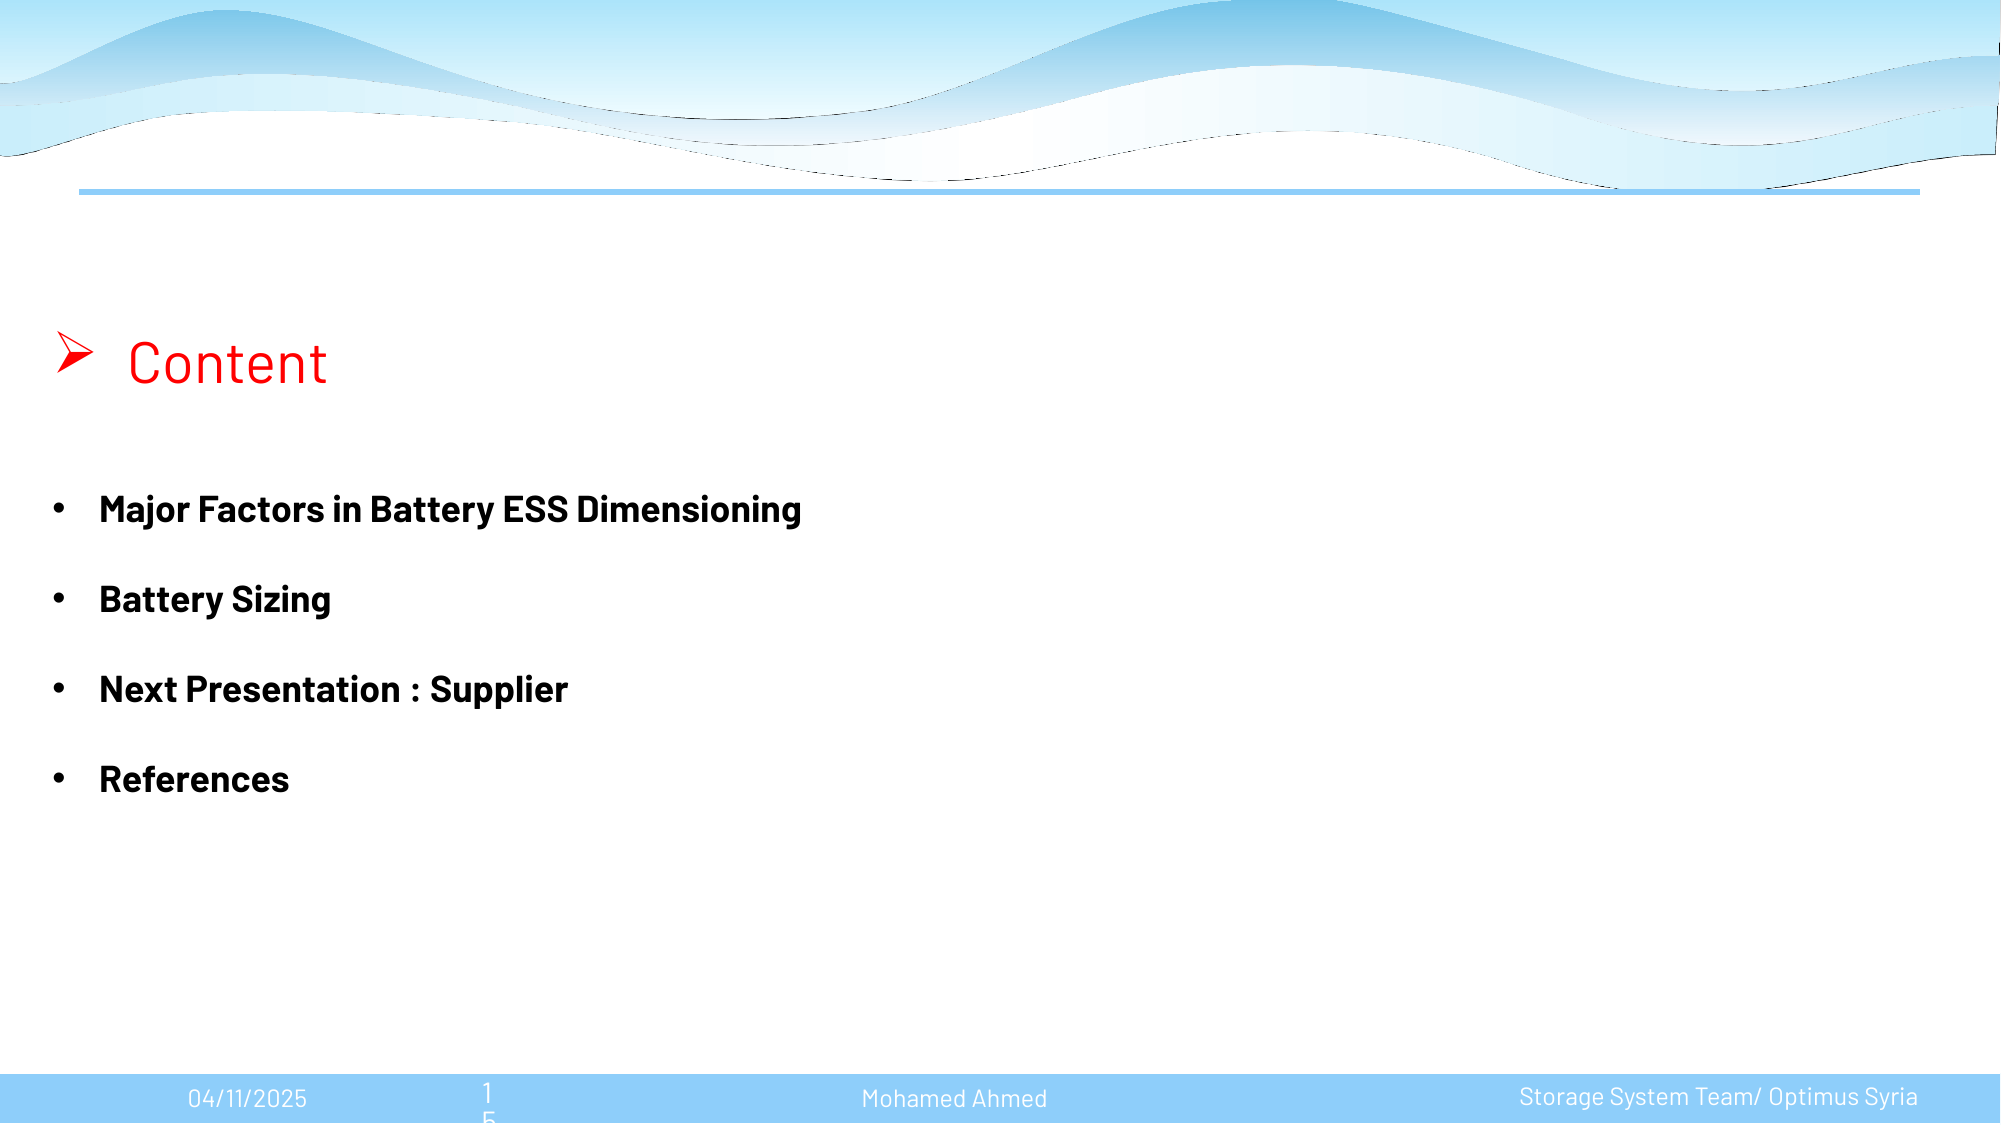

Content
Major Factors in Battery ESS Dimensioning​
Battery Sizing ​
Next Presentation : Supplier
References

159

Storage System Team/ Optimus Syria
04/11/2025
Mohamed Ahmed